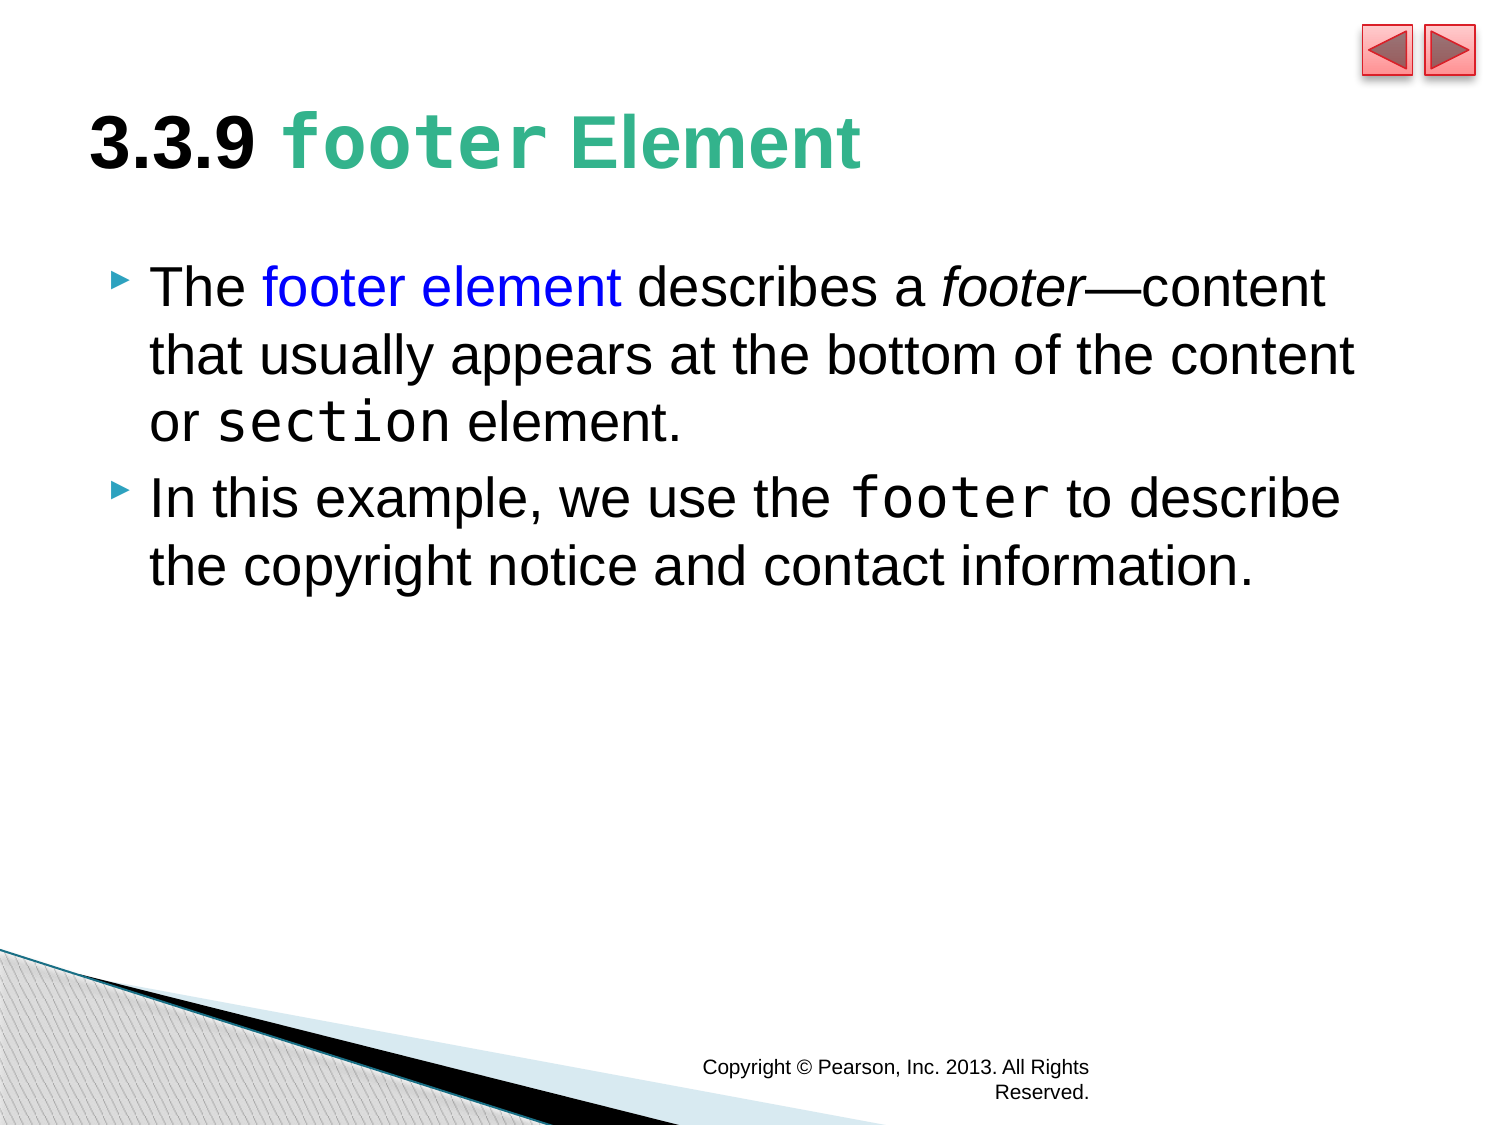

# 3.3.9 footer Element
The footer element describes a footer—content that usually appears at the bottom of the content or section element.
In this example, we use the footer to describe the copyright notice and contact information.
Copyright © Pearson, Inc. 2013. All Rights Reserved.